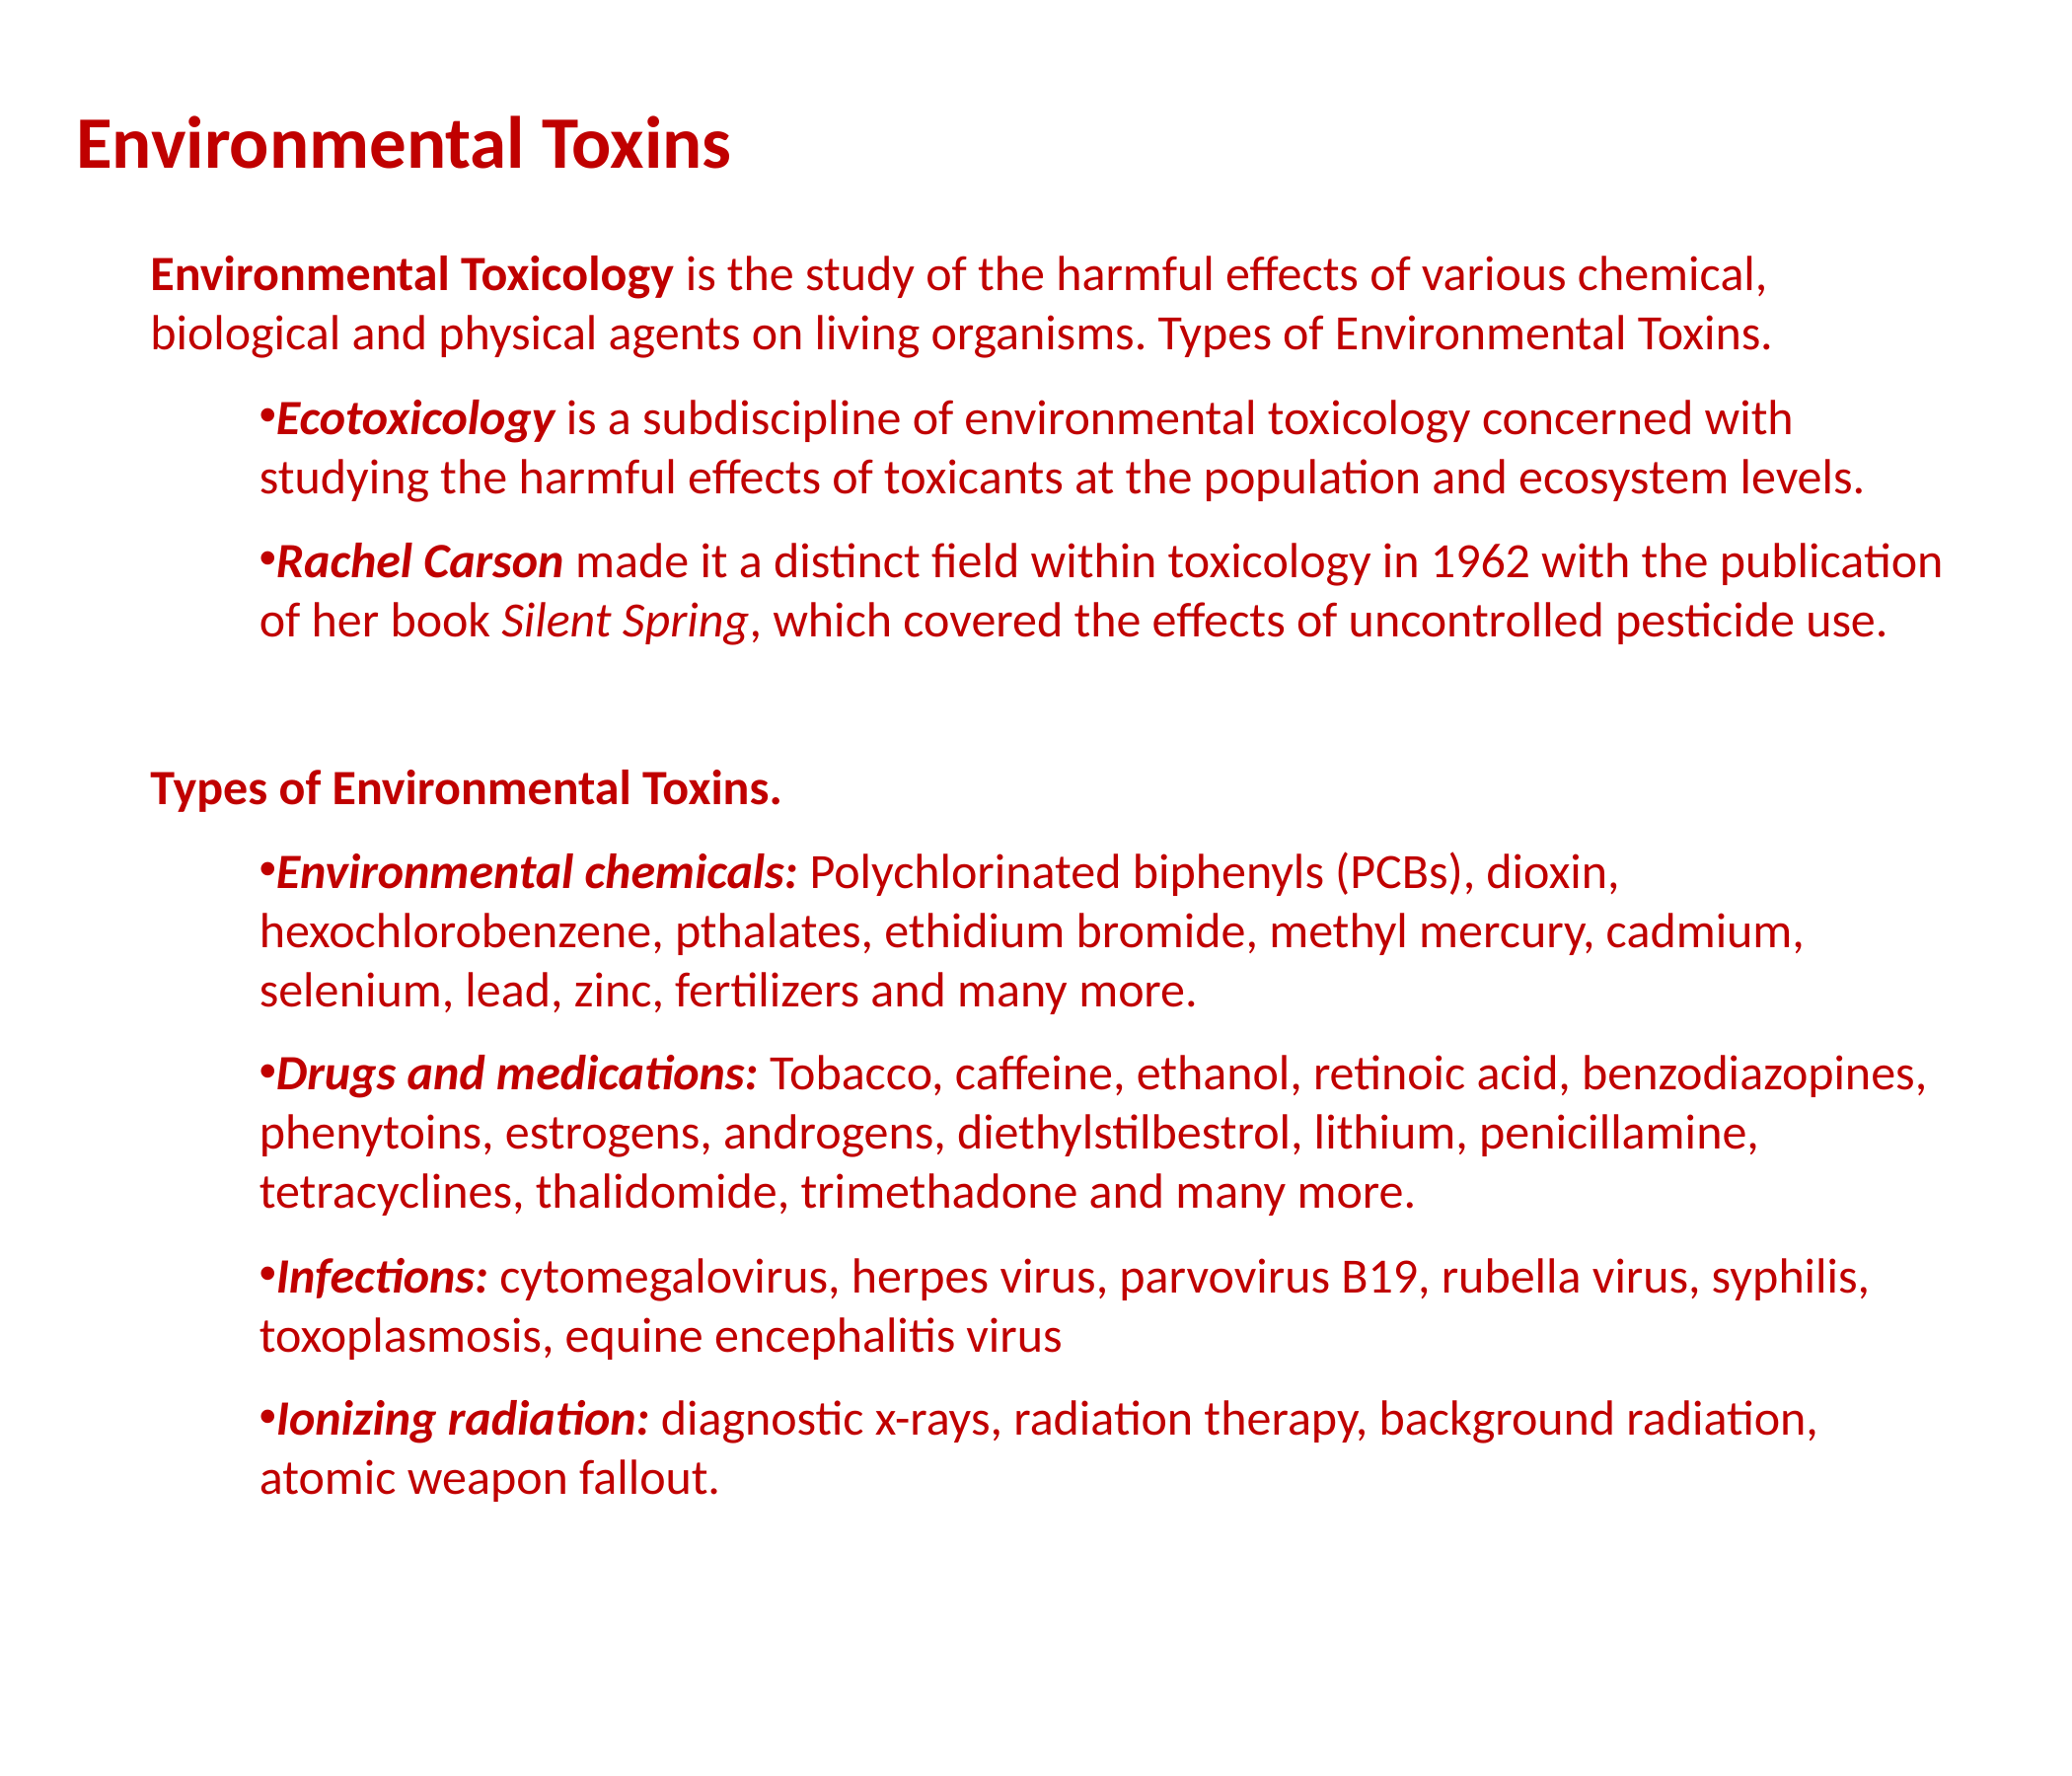

Environmental Toxins
Environmental Toxicology is the study of the harmful effects of various chemical, biological and physical agents on living organisms. Types of Environmental Toxins.
Ecotoxicology is a subdiscipline of environmental toxicology concerned with studying the harmful effects of toxicants at the population and ecosystem levels.
Rachel Carson made it a distinct field within toxicology in 1962 with the publication of her book Silent Spring, which covered the effects of uncontrolled pesticide use.

Types of Environmental Toxins.
Environmental chemicals: Polychlorinated biphenyls (PCBs), dioxin, hexochlorobenzene, pthalates, ethidium bromide, methyl mercury, cadmium, selenium, lead, zinc, fertilizers and many more.
Drugs and medications: Tobacco, caffeine, ethanol, retinoic acid, benzodiazopines, phenytoins, estrogens, androgens, diethylstilbestrol, lithium, penicillamine, tetracyclines, thalidomide, trimethadone and many more.
Infections: cytomegalovirus, herpes virus, parvovirus B19, rubella virus, syphilis, toxoplasmosis, equine encephalitis virus
Ionizing radiation: diagnostic x-rays, radiation therapy, background radiation, atomic weapon fallout.